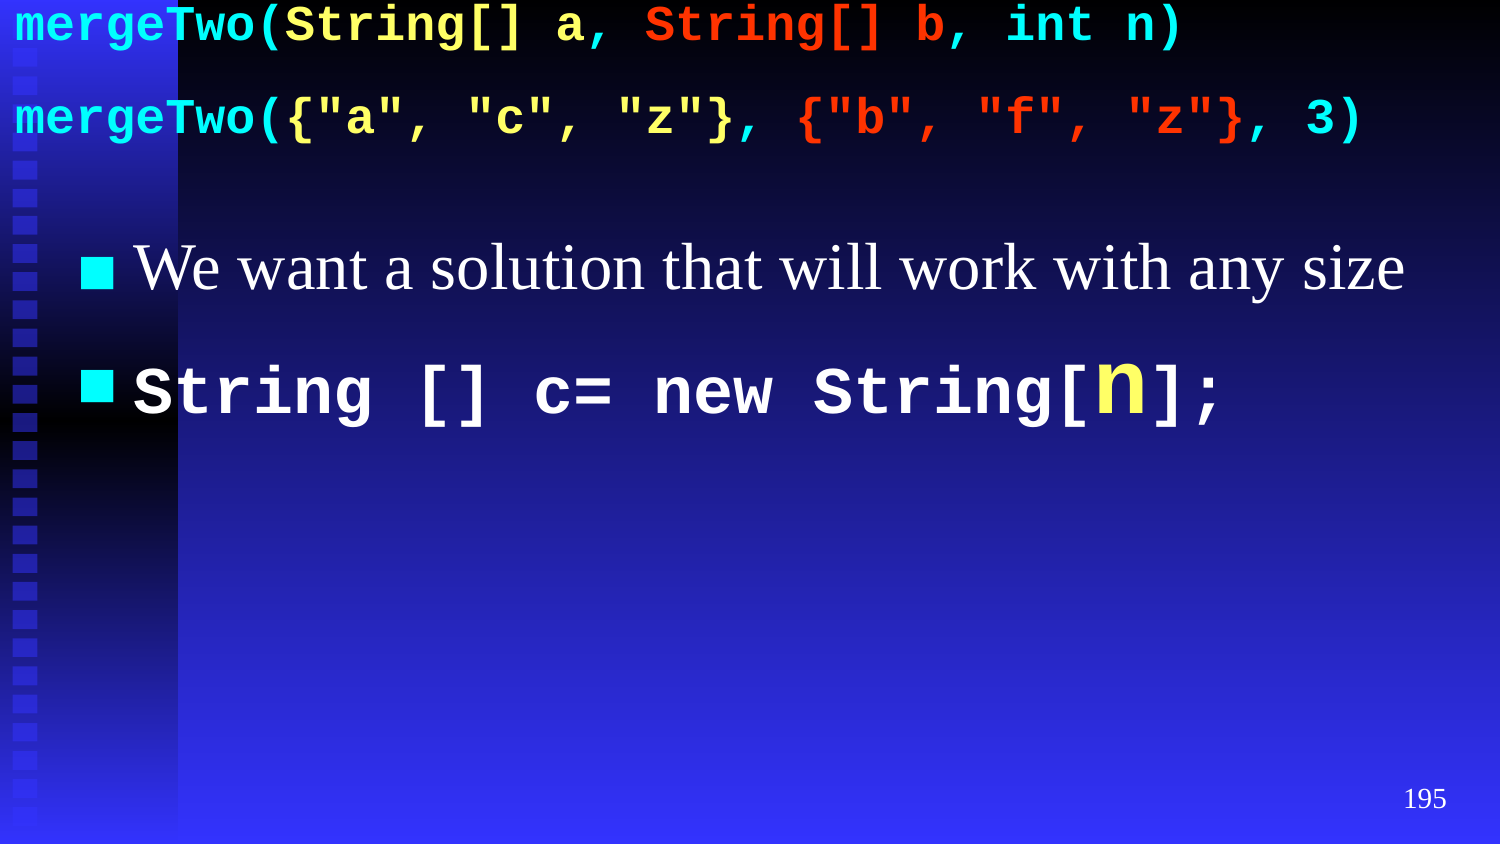

# mergeTwo(String[] a, String[] b, int n) mergeTwo({"a", "c", "z"}, {"b", "f", "z"}, 3)
We want a solution that will work with any size
String [] c= new String[n];
195